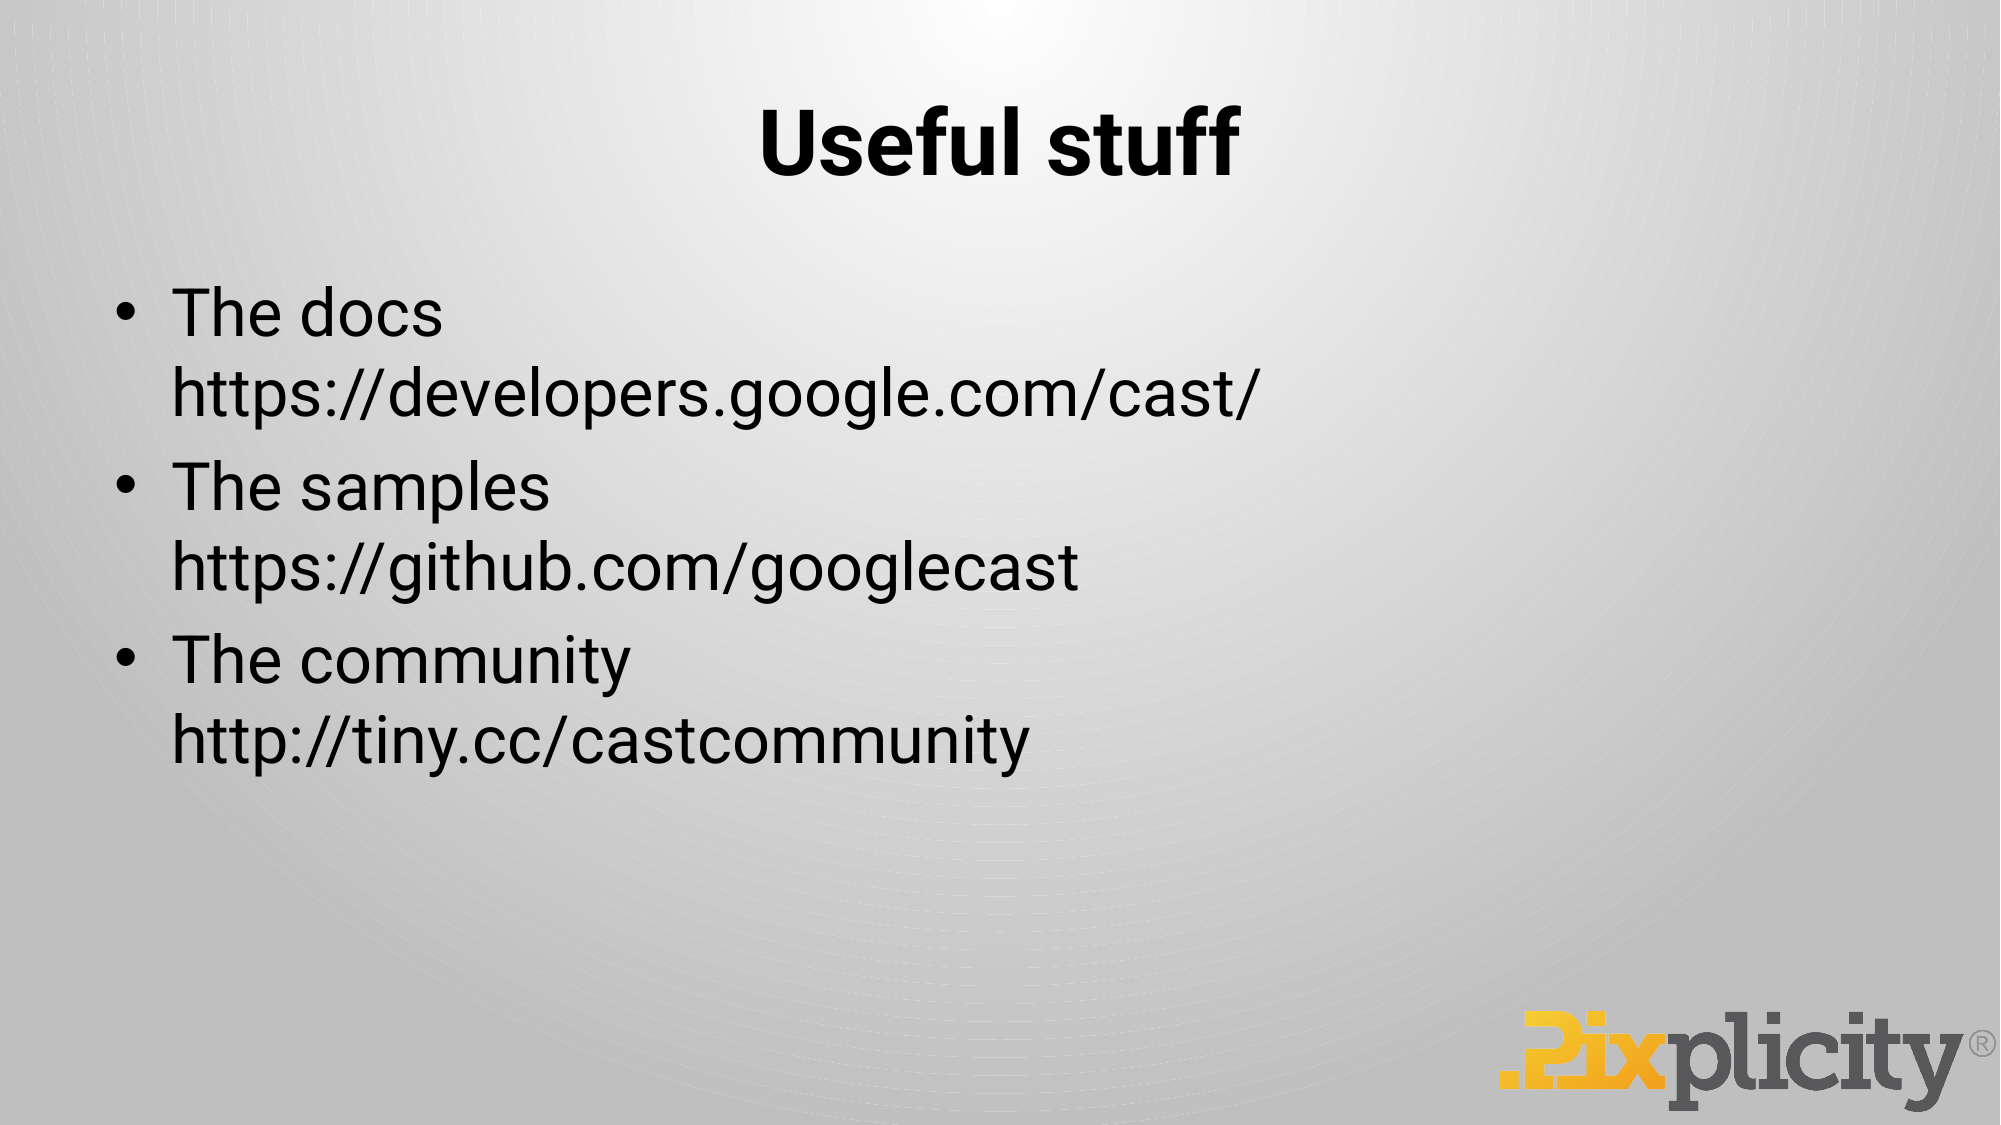

# Useful stuff
The docs
https://developers.google.com/cast/
The samples
https://github.com/googlecast
The community
http://tiny.cc/castcommunity